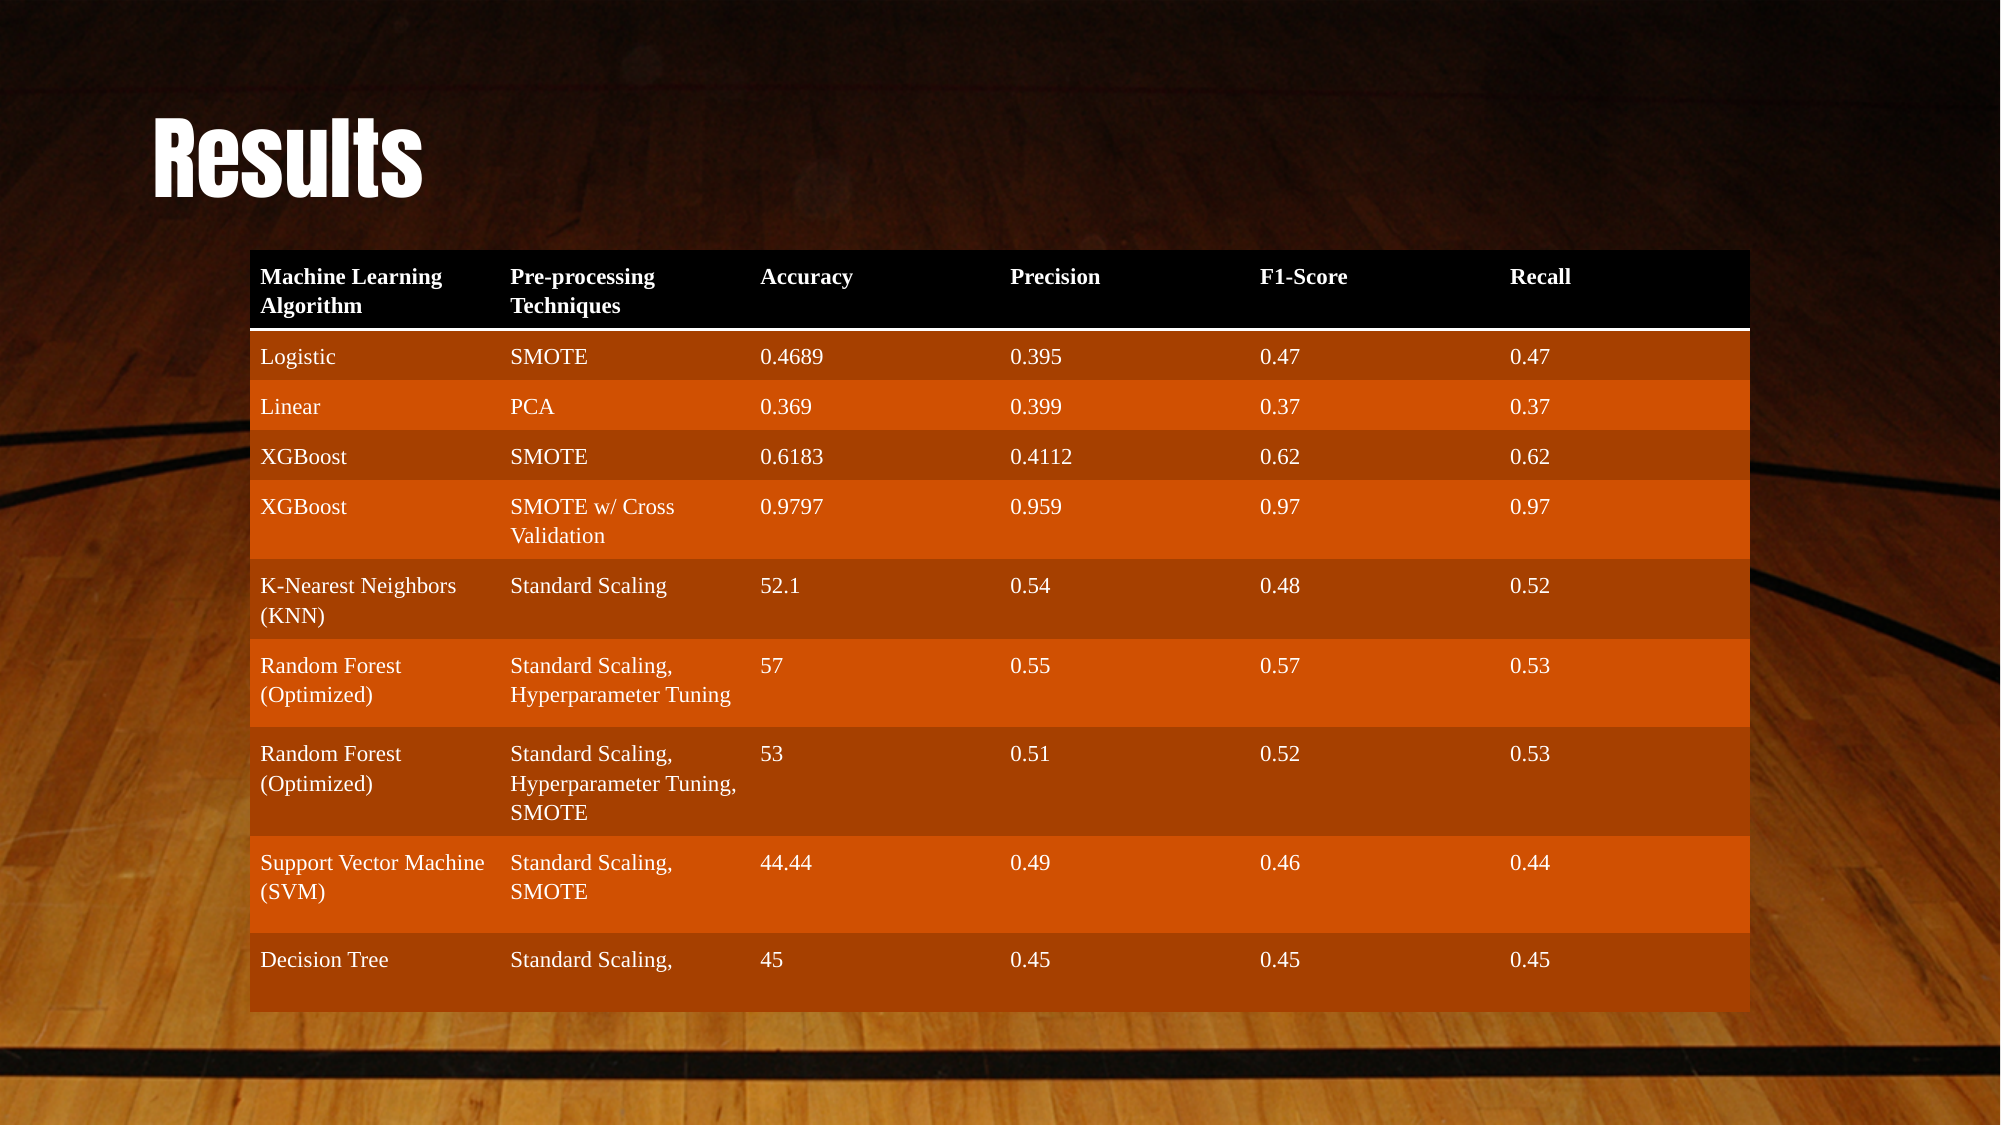

NOTE:
To change images on this slide, select a picture and delete it. Then click the Insert Picture icon
in the placeholder to insert your own image.
# Results
| Machine Learning Algorithm | Pre-processing Techniques | Accuracy | Precision | F1-Score | Recall |
| --- | --- | --- | --- | --- | --- |
| Logistic | SMOTE | 0.4689 | 0.395 | 0.47 | 0.47 |
| Linear | PCA | 0.369 | 0.399 | 0.37 | 0.37 |
| XGBoost | SMOTE | 0.6183 | 0.4112 | 0.62 | 0.62 |
| XGBoost | SMOTE w/ Cross Validation | 0.9797 | 0.959 | 0.97 | 0.97 |
| K-Nearest Neighbors (KNN) | Standard Scaling | 52.1 | 0.54 | 0.48 | 0.52 |
| Random Forest (Optimized) | Standard Scaling, Hyperparameter Tuning | 57 | 0.55 | 0.57 | 0.53 |
| Random Forest (Optimized) | Standard Scaling, Hyperparameter Tuning, SMOTE | 53 | 0.51 | 0.52 | 0.53 |
| Support Vector Machine (SVM) | Standard Scaling, SMOTE | 44.44 | 0.49 | 0.46 | 0.44 |
| Decision Tree | Standard Scaling, | 45 | 0.45 | 0.45 | 0.45 |